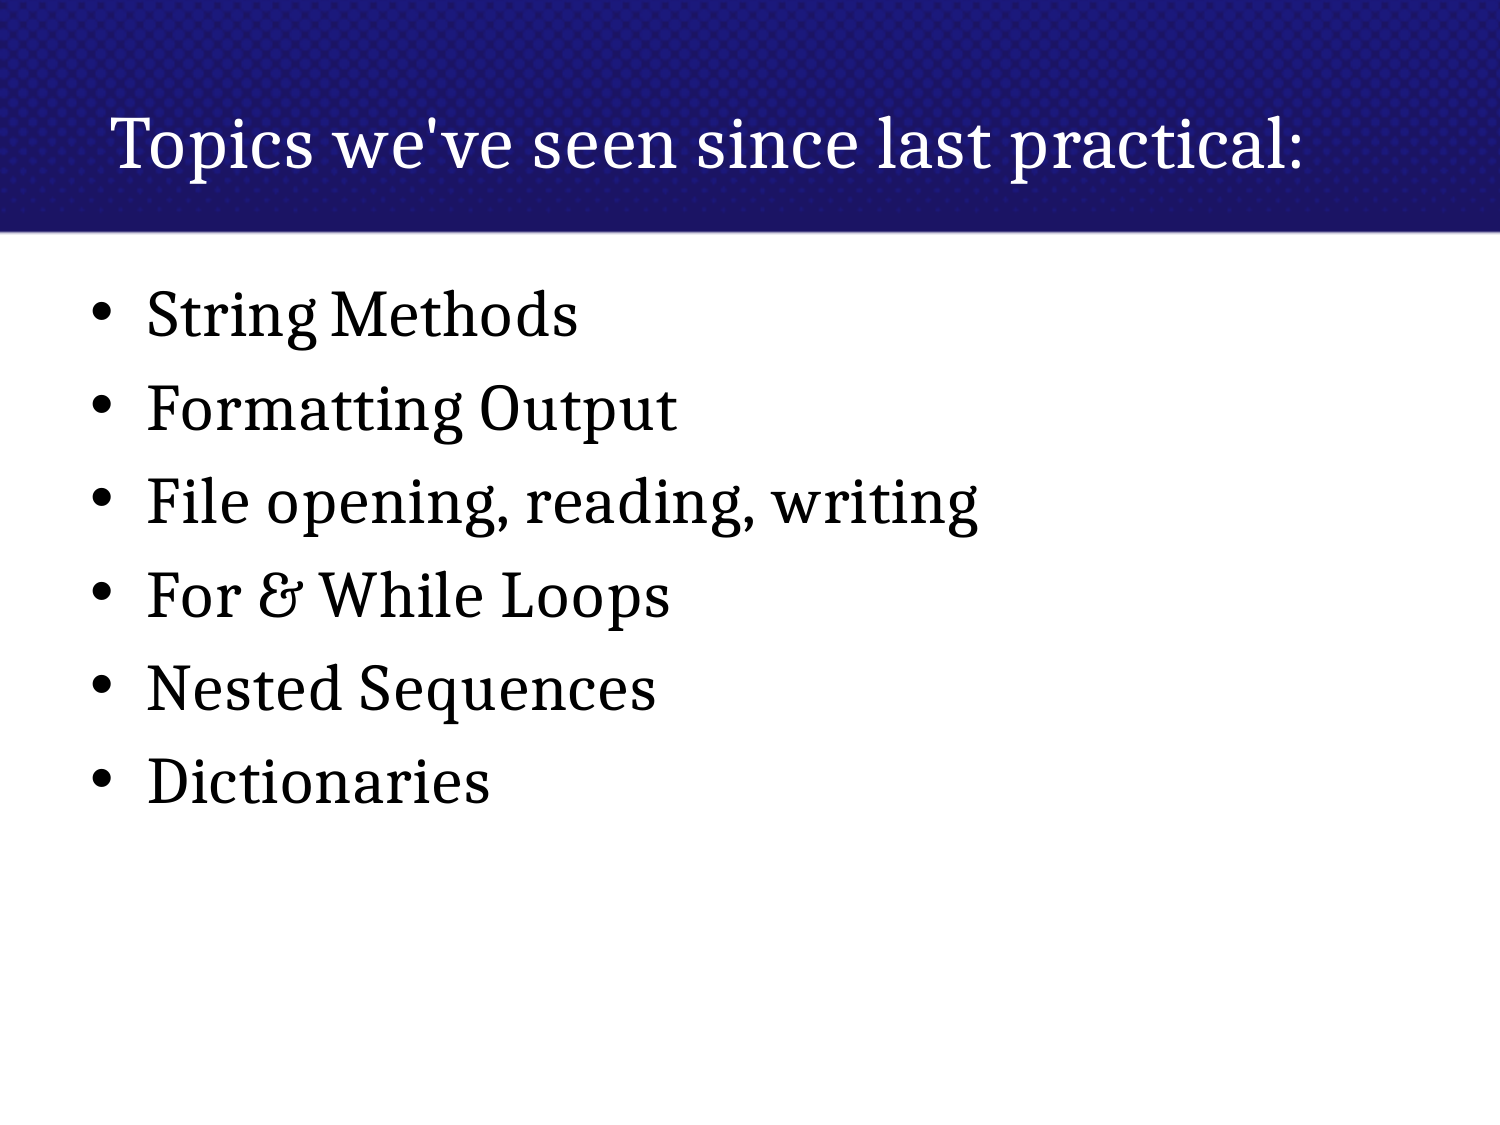

# Topics we've seen since last practical:
String Methods
Formatting Output
File opening, reading, writing
For & While Loops
Nested Sequences
Dictionaries